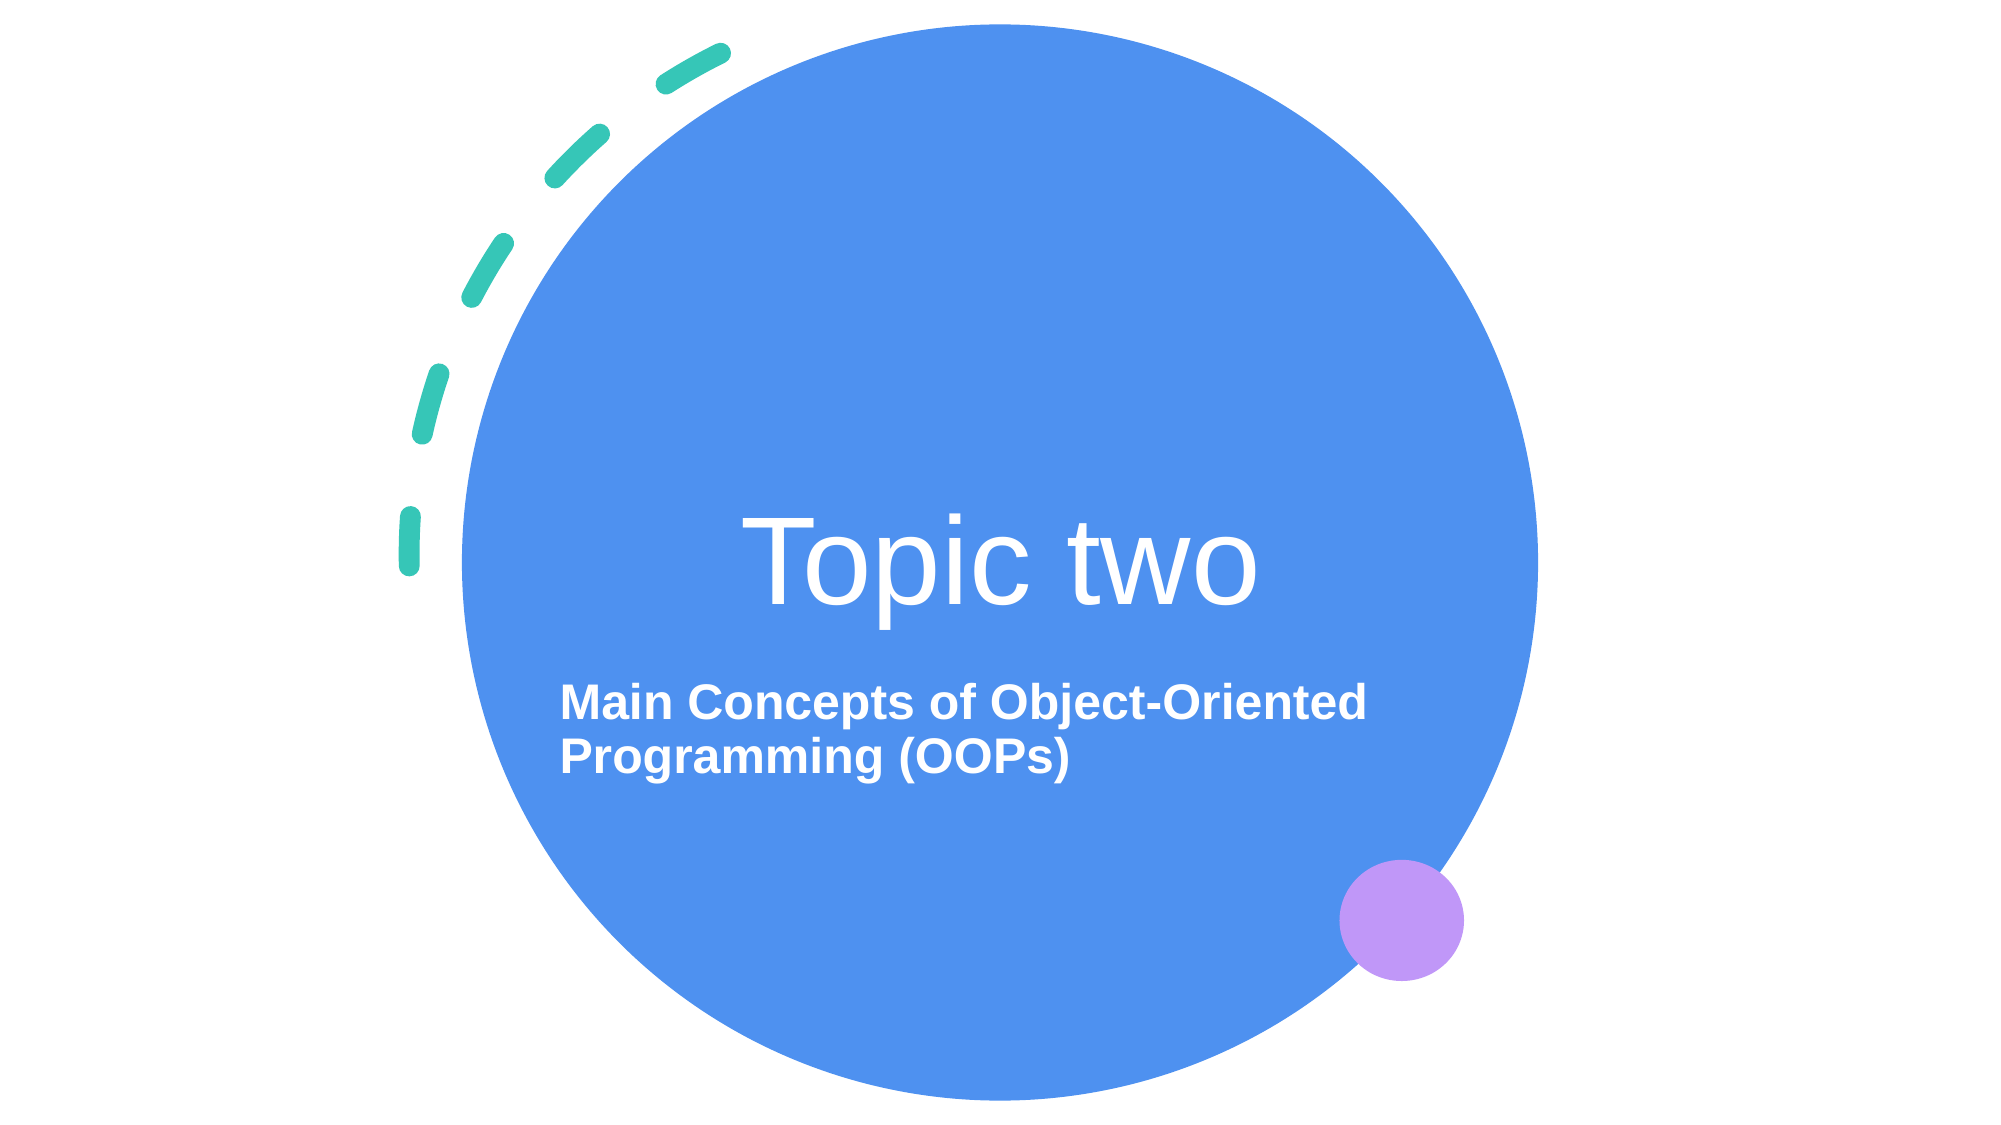

# Topic two
Main Concepts of Object-Oriented Programming (OOPs)